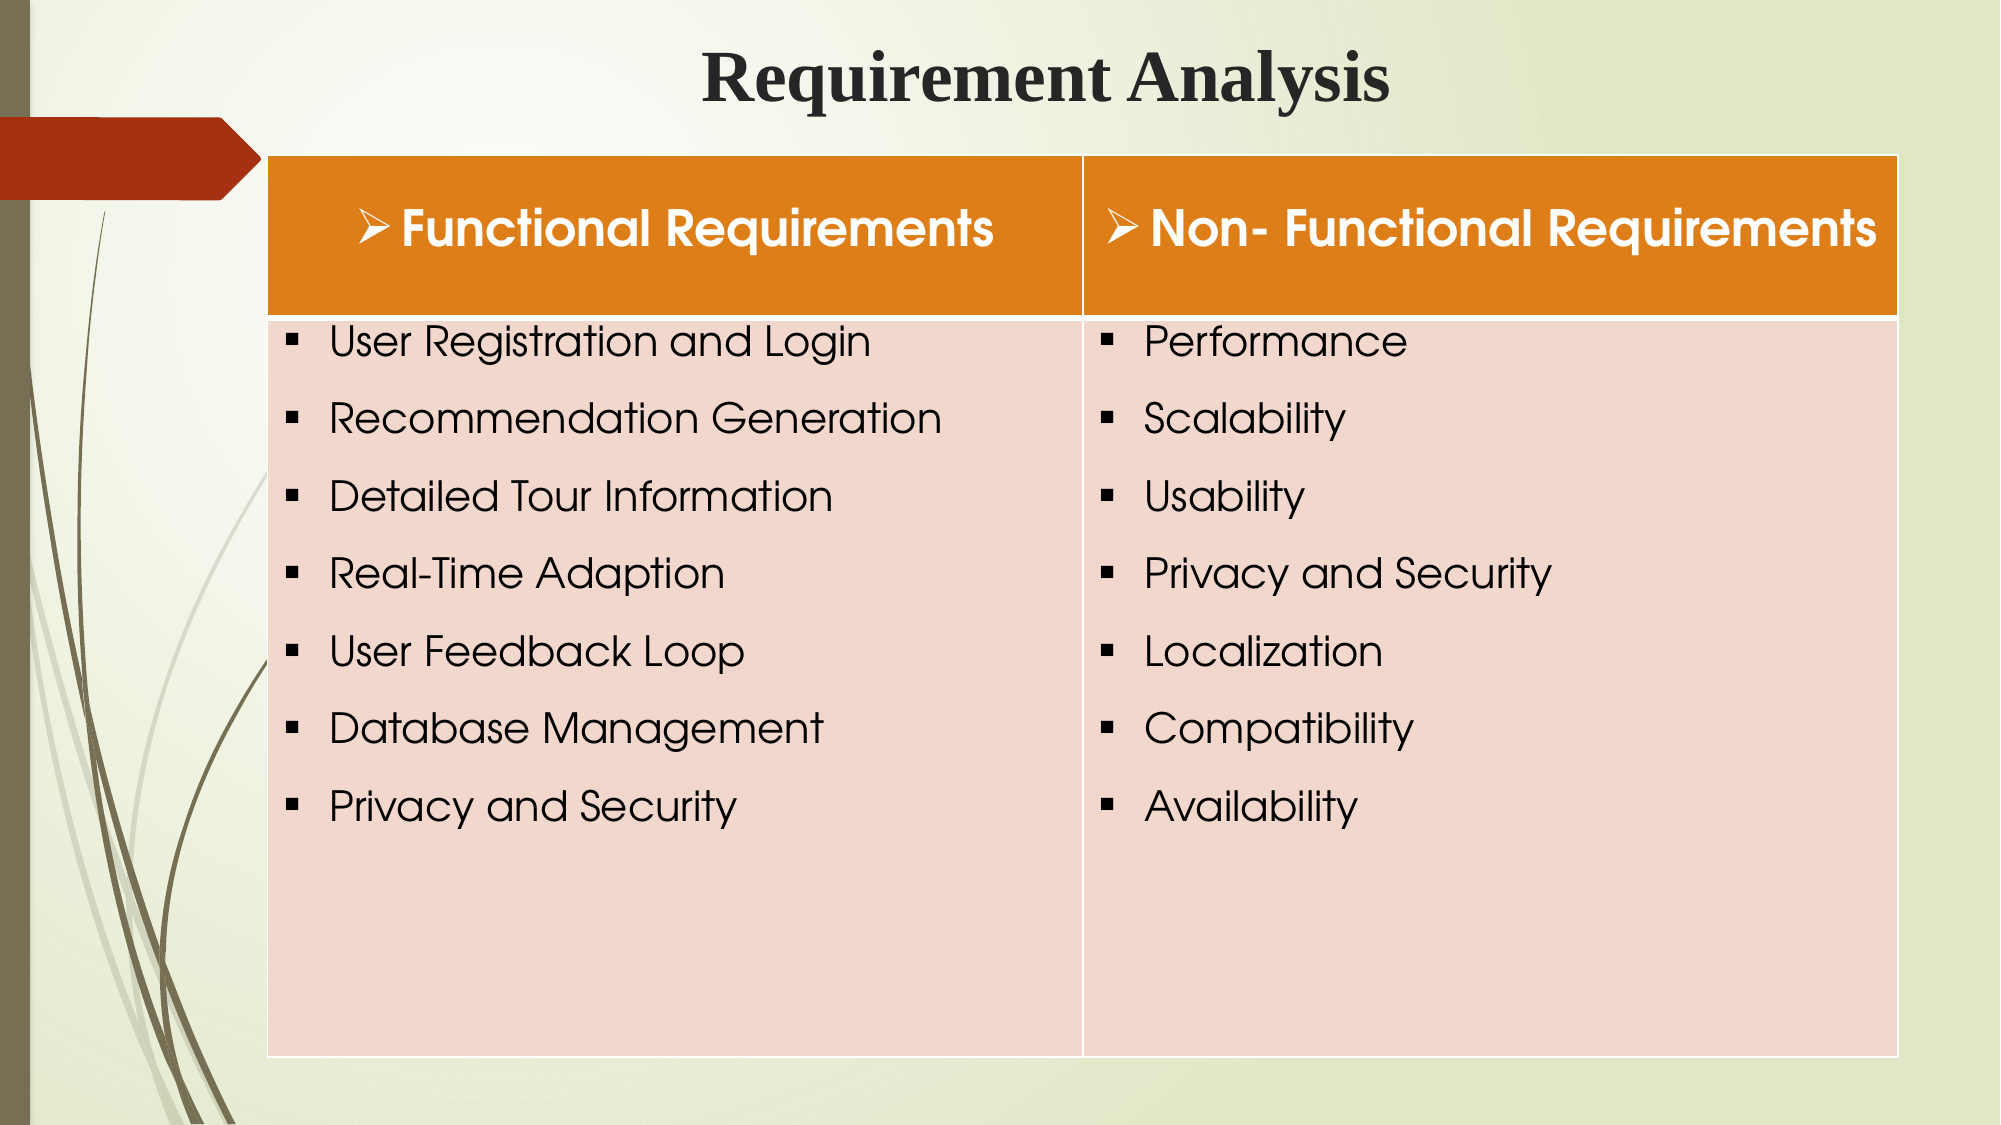

# Requirement Analysis
| Functional Requirements | Non- Functional Requirements |
| --- | --- |
| User Registration and Login Recommendation Generation Detailed Tour Information Real-Time Adaption User Feedback Loop Database Management Privacy and Security | Performance Scalability Usability Privacy and Security Localization Compatibility Availability |